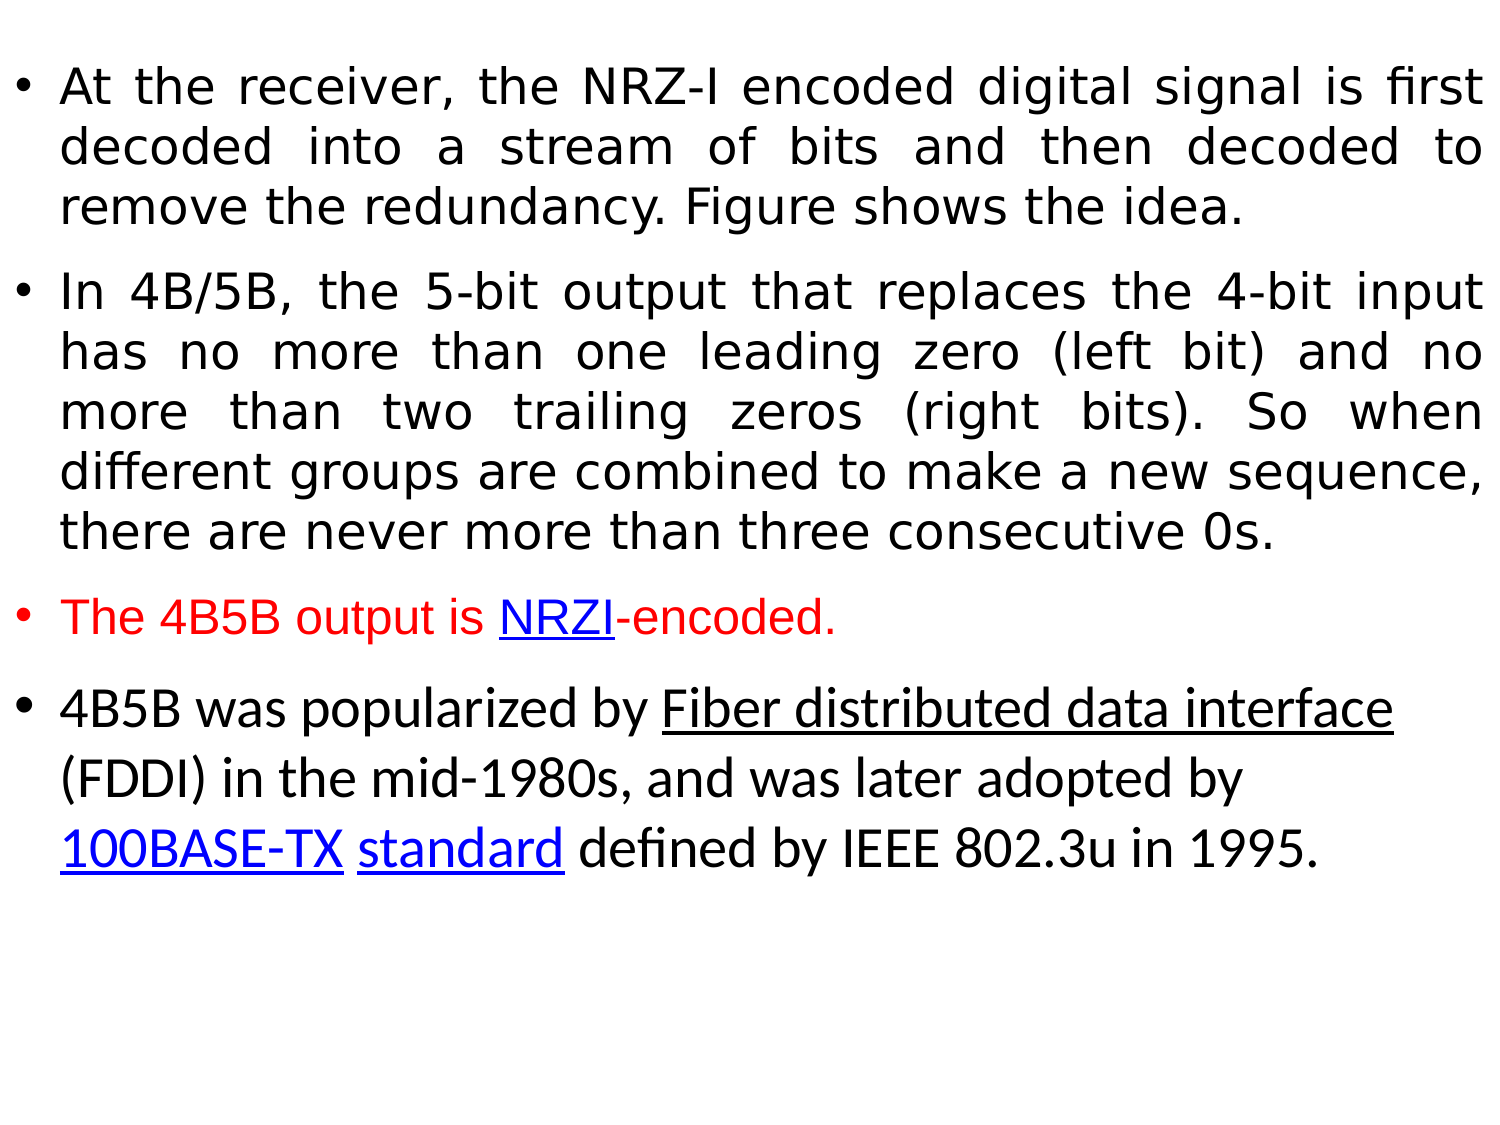

At the receiver, the NRZ-I encoded digital signal is first decoded into a stream of bits and then decoded to remove the redundancy. Figure shows the idea.
In 4B/5B, the 5-bit output that replaces the 4-bit input has no more than one leading zero (left bit) and no more than two trailing zeros (right bits). So when different groups are combined to make a new sequence, there are never more than three consecutive 0s.
The 4B5B output is NRZI-encoded.
4B5B was popularized by Fiber distributed data interface (FDDI) in the mid-1980s, and was later adopted by 100BASE-TX standard defined by IEEE 802.3u in 1995.